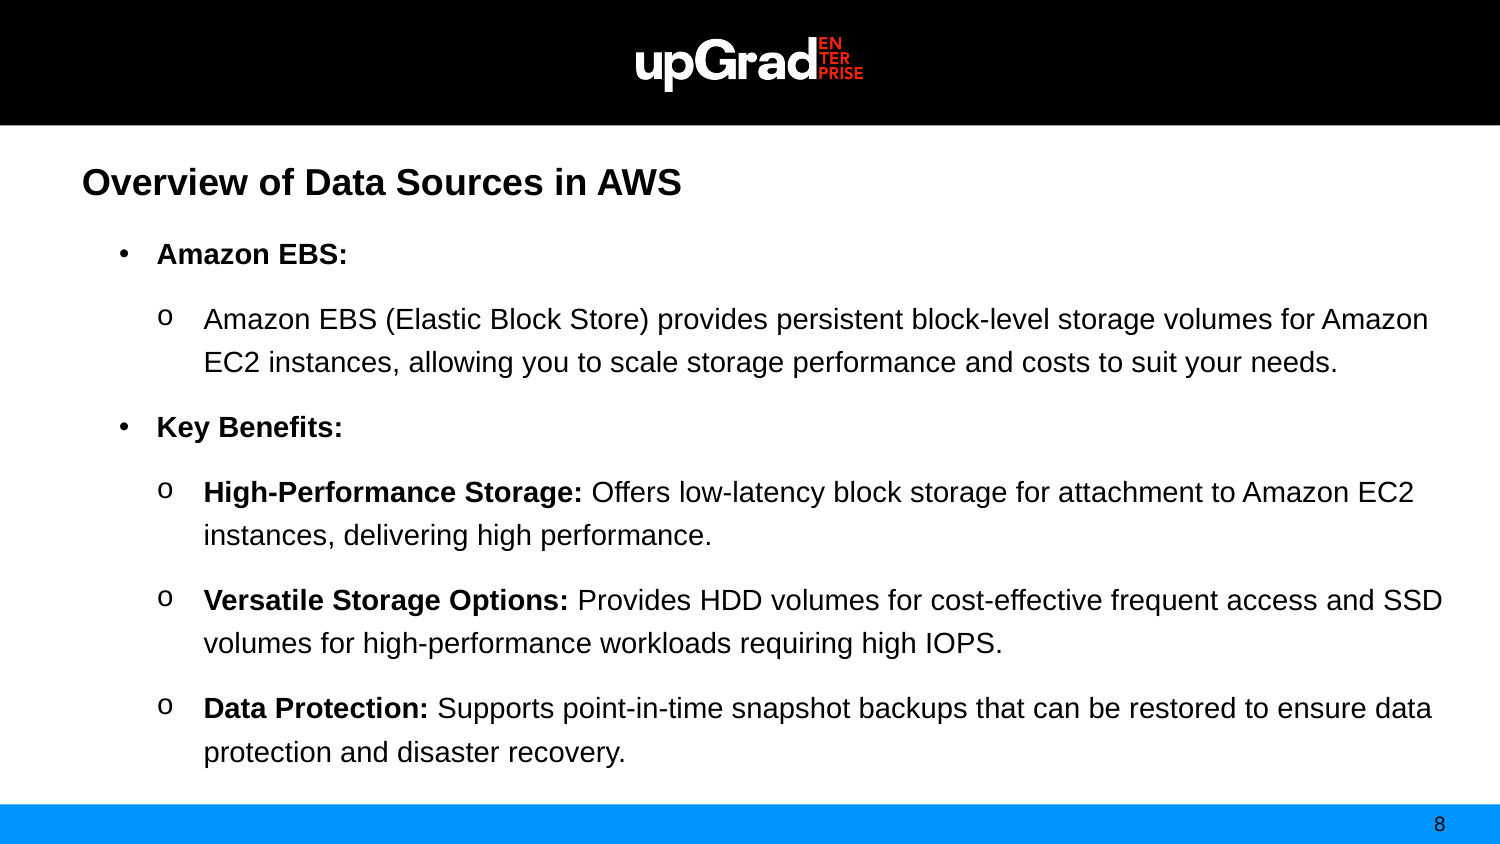

Overview of Data Sources in AWS
Amazon EBS:
Amazon EBS (Elastic Block Store) provides persistent block-level storage volumes for Amazon EC2 instances, allowing you to scale storage performance and costs to suit your needs.
Key Benefits:
High-Performance Storage: Offers low-latency block storage for attachment to Amazon EC2 instances, delivering high performance.
Versatile Storage Options: Provides HDD volumes for cost-effective frequent access and SSD volumes for high-performance workloads requiring high IOPS.
Data Protection: Supports point-in-time snapshot backups that can be restored to ensure data protection and disaster recovery.
8